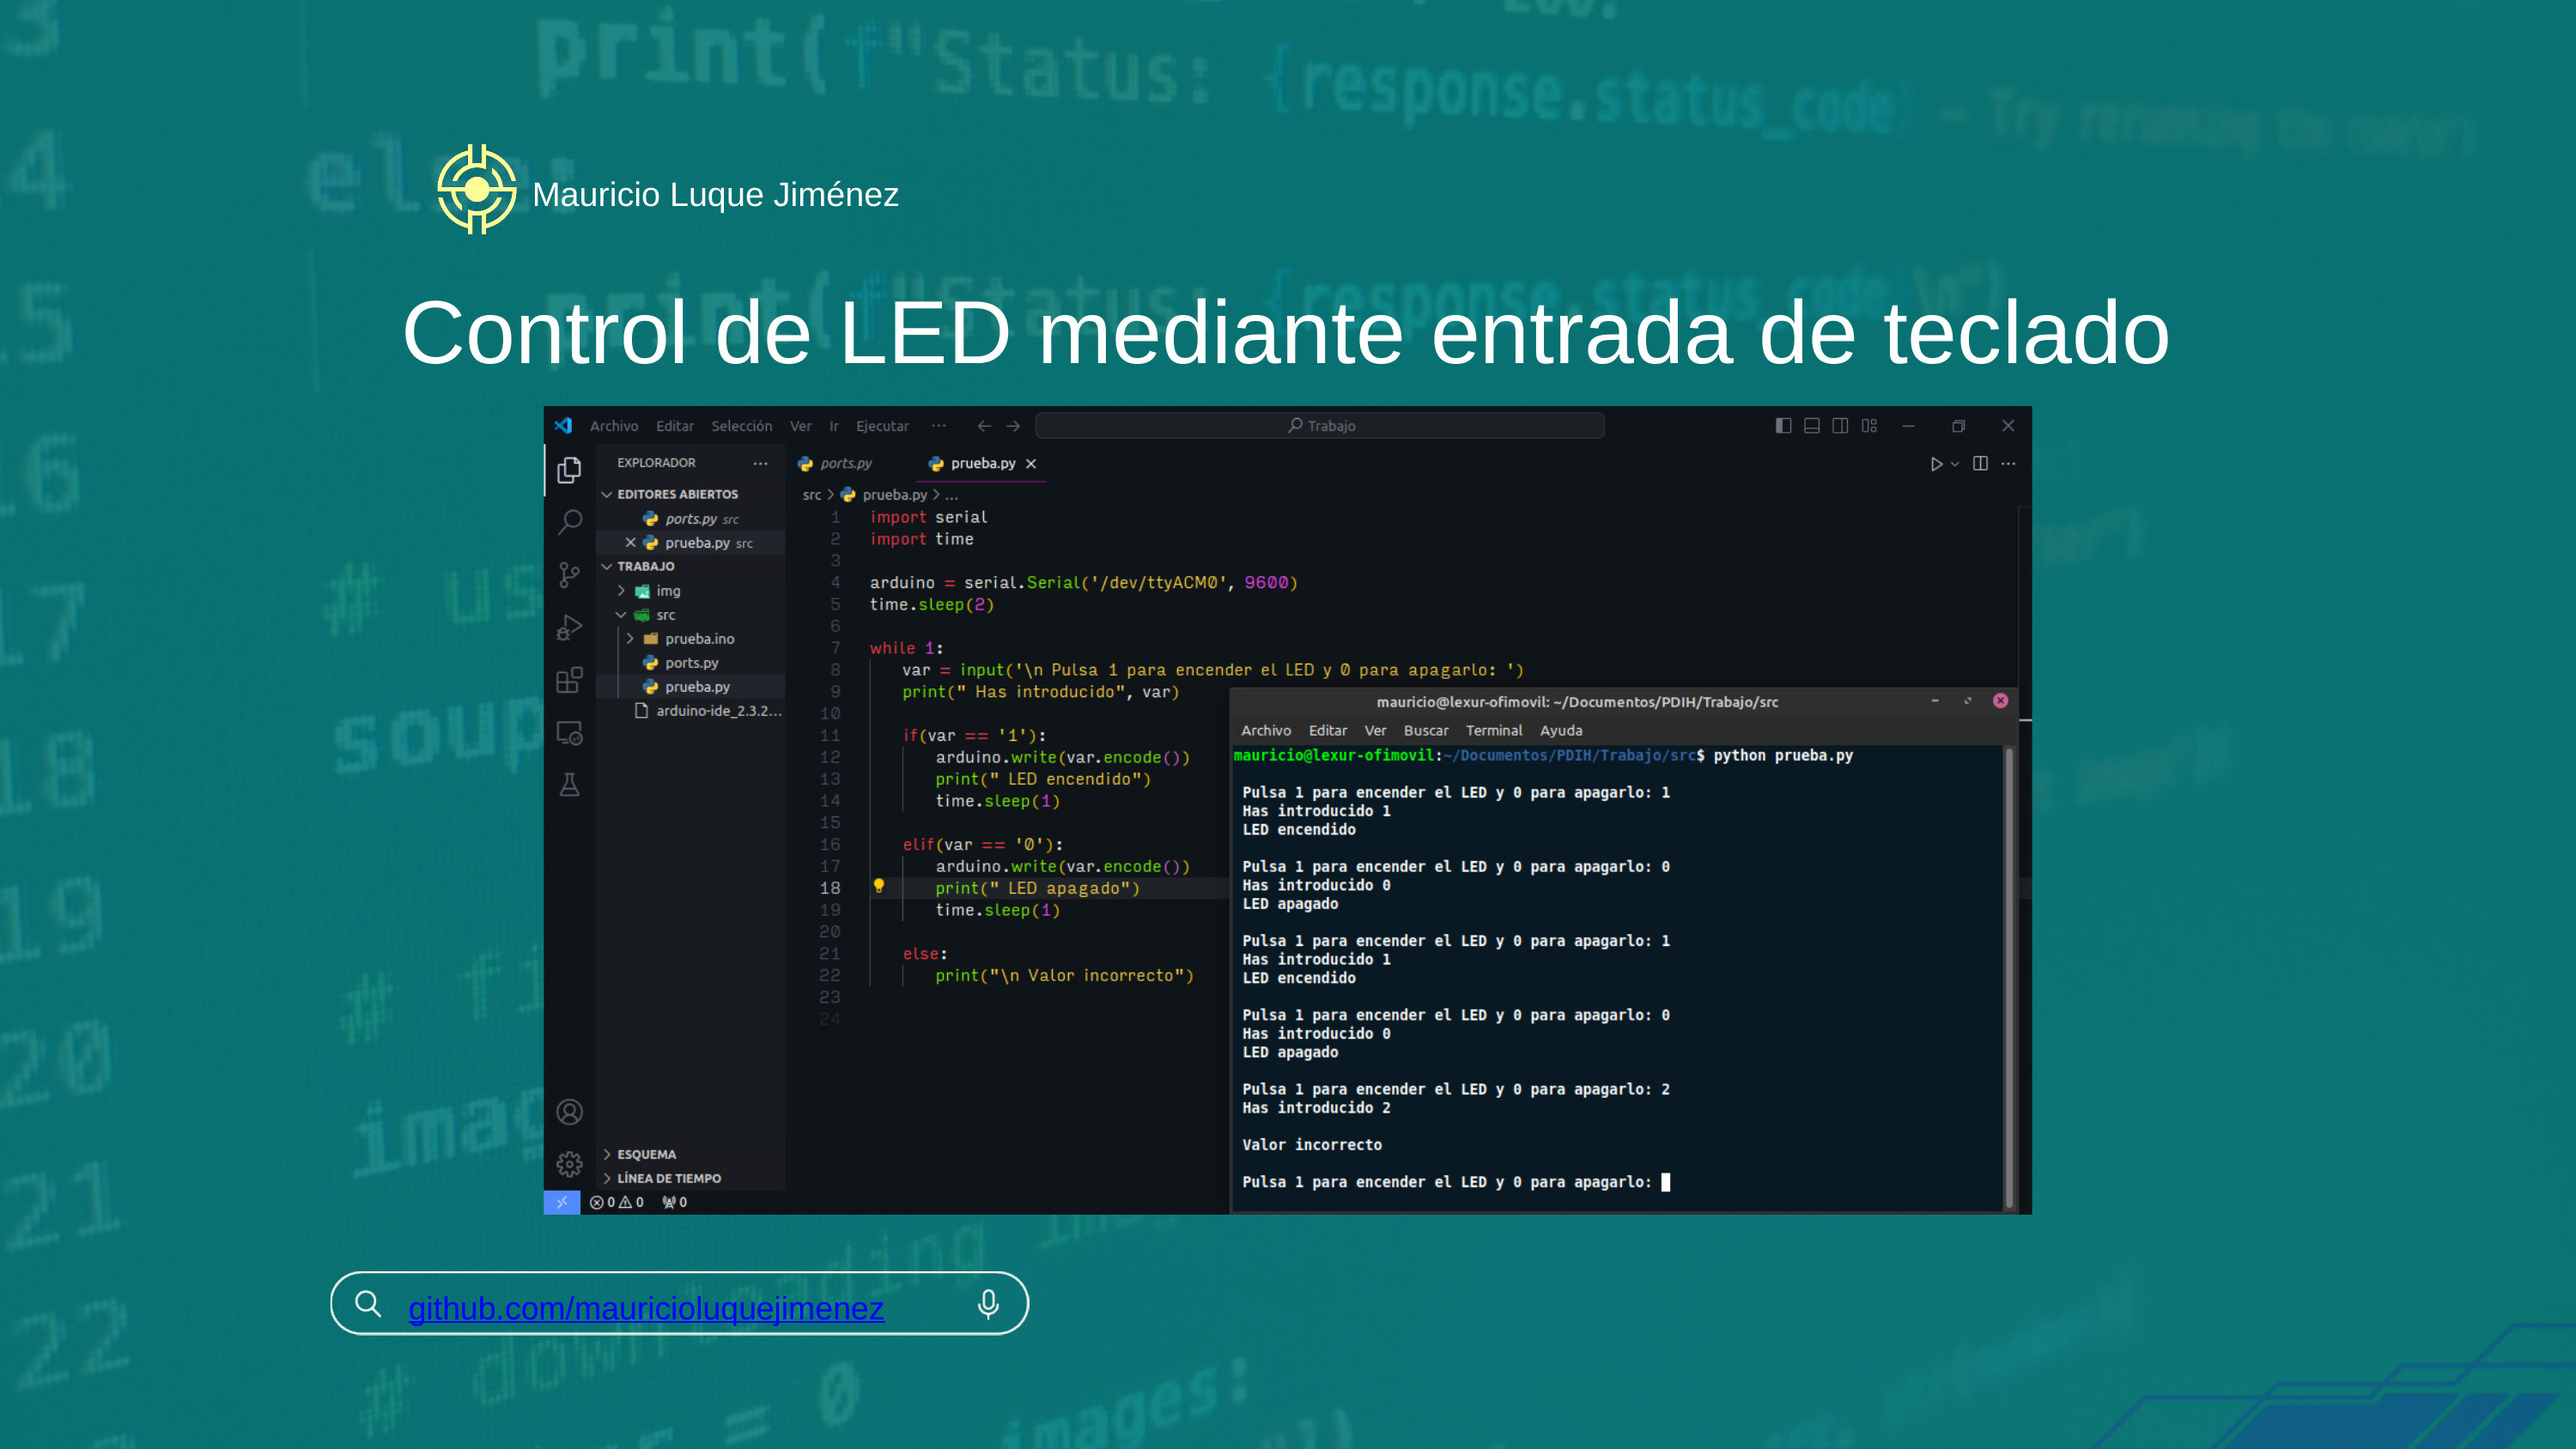

Mauricio Luque Jiménez
Control de LED mediante entrada de teclado

github.com/mauricioluquejimenez